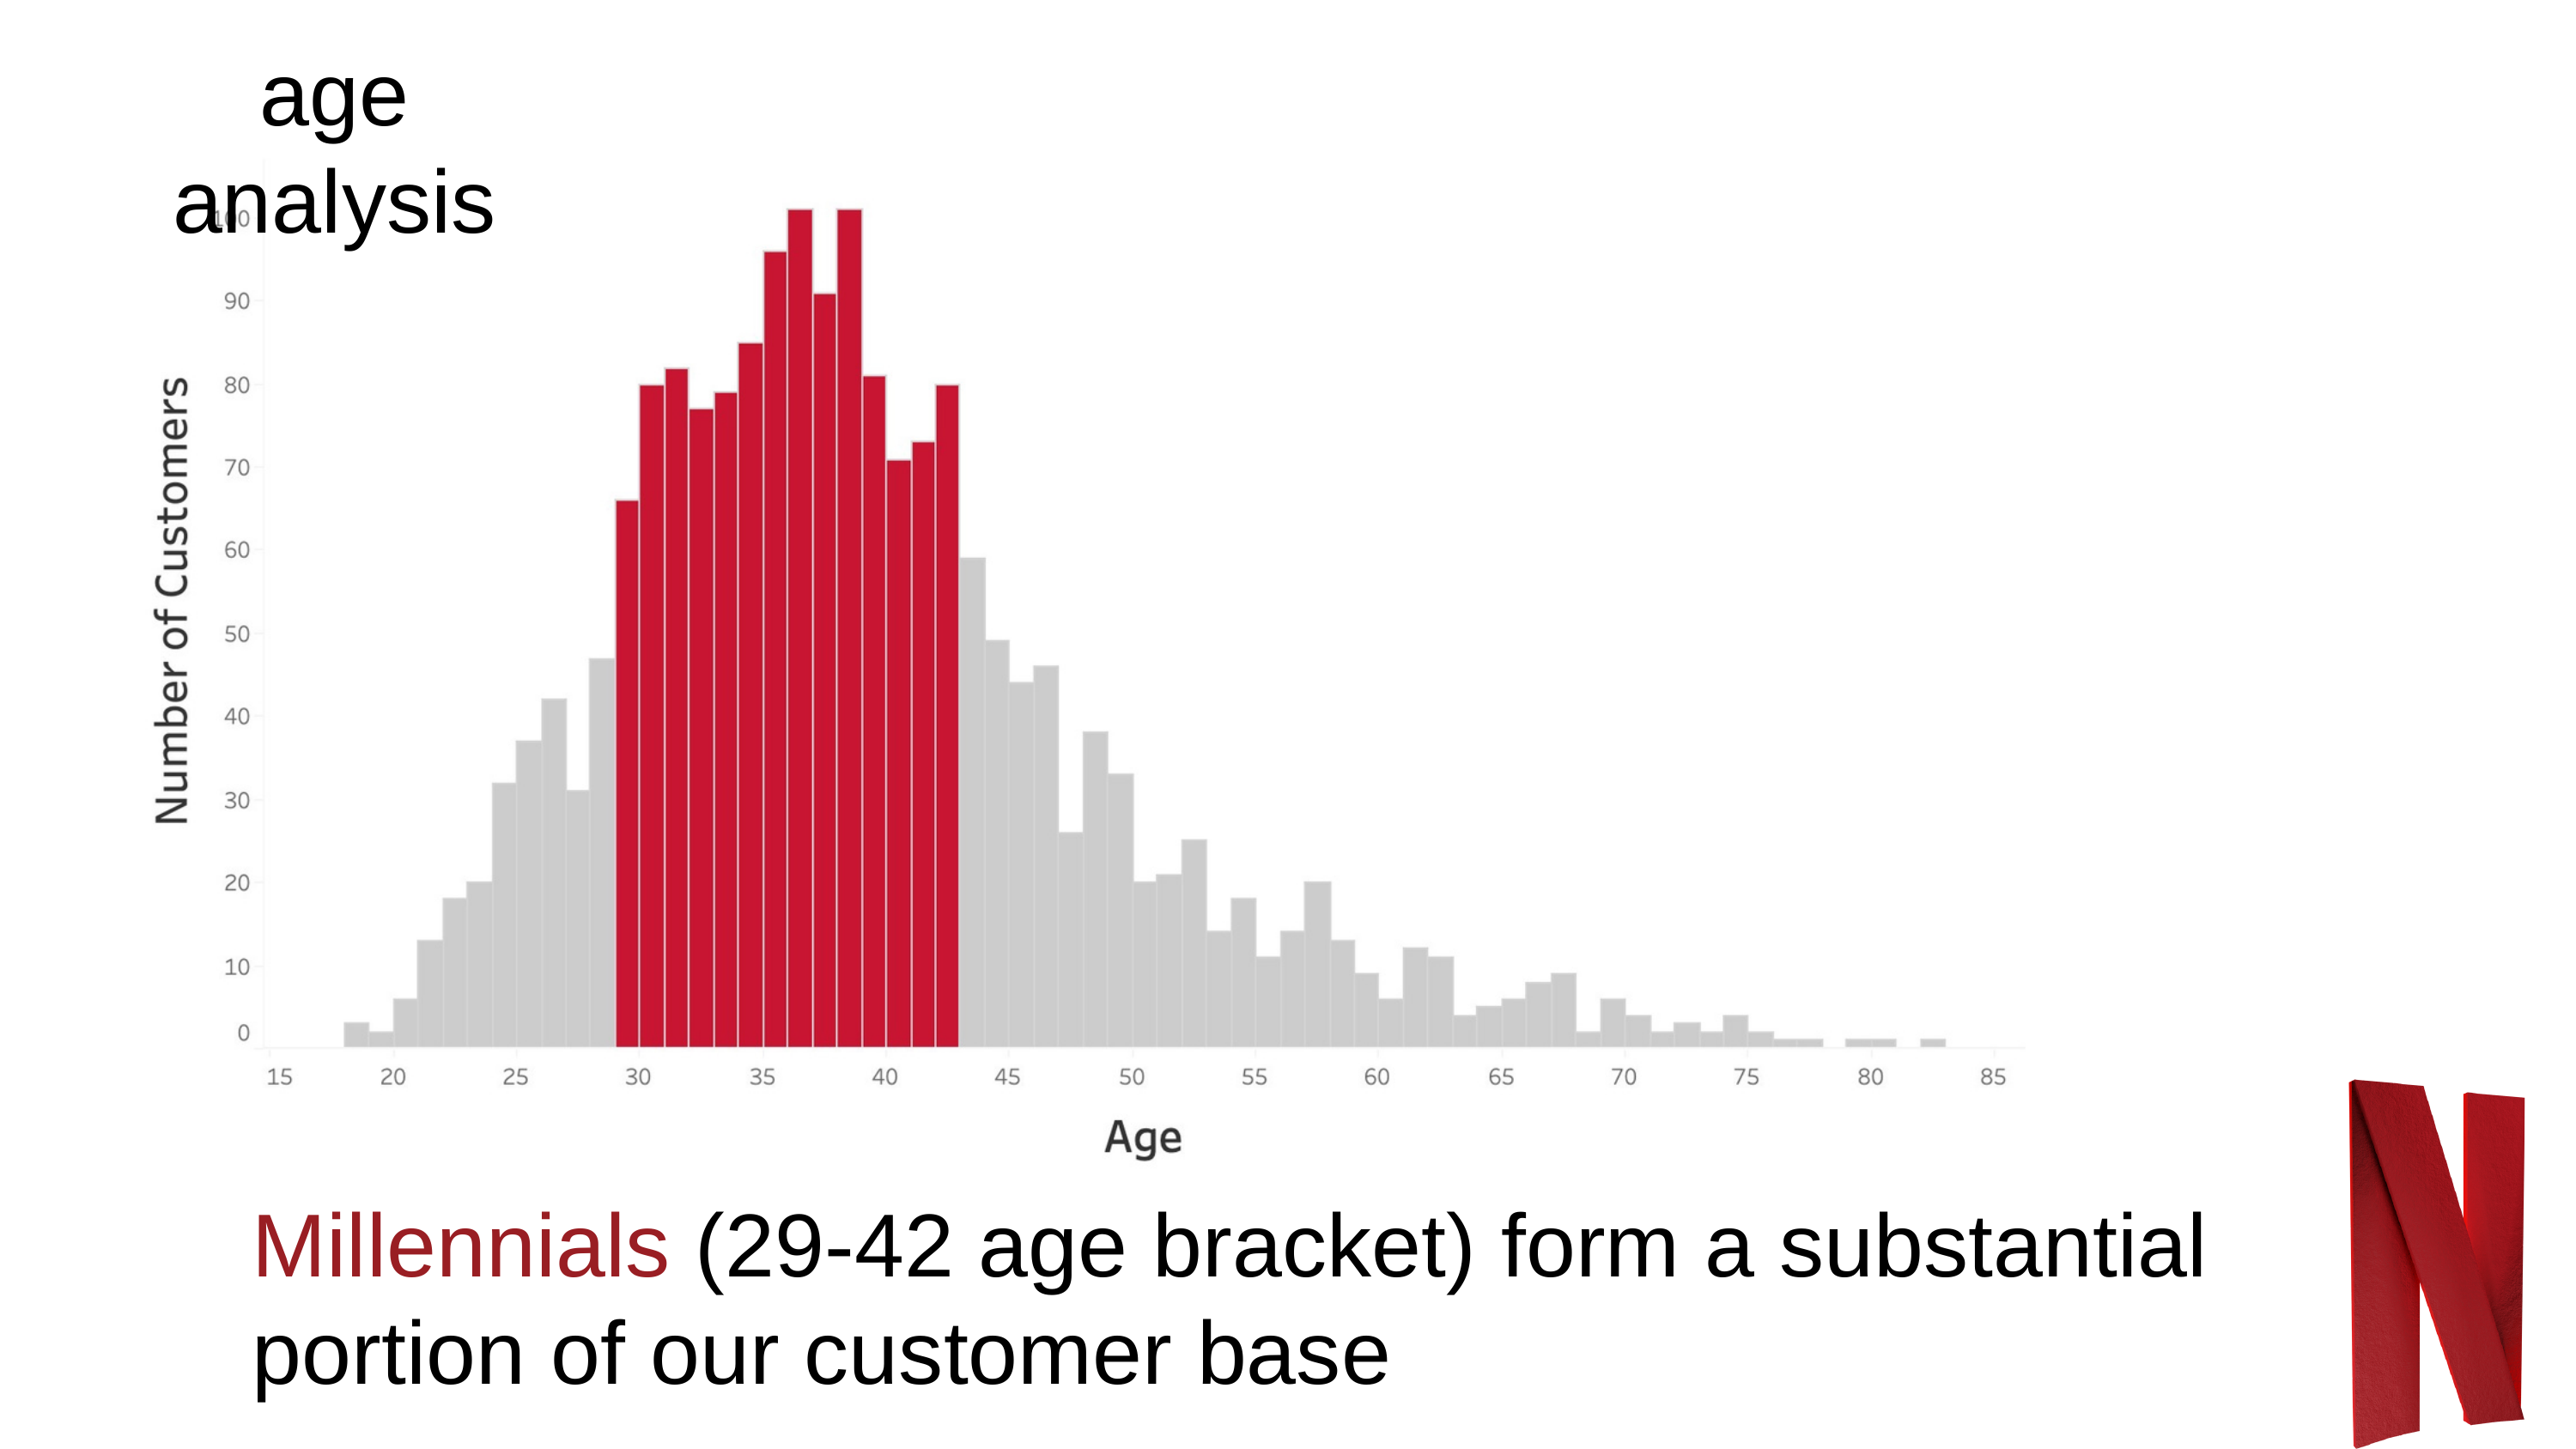

age analysis

Millennials (29-42 age bracket) form a substantial portion of our customer base